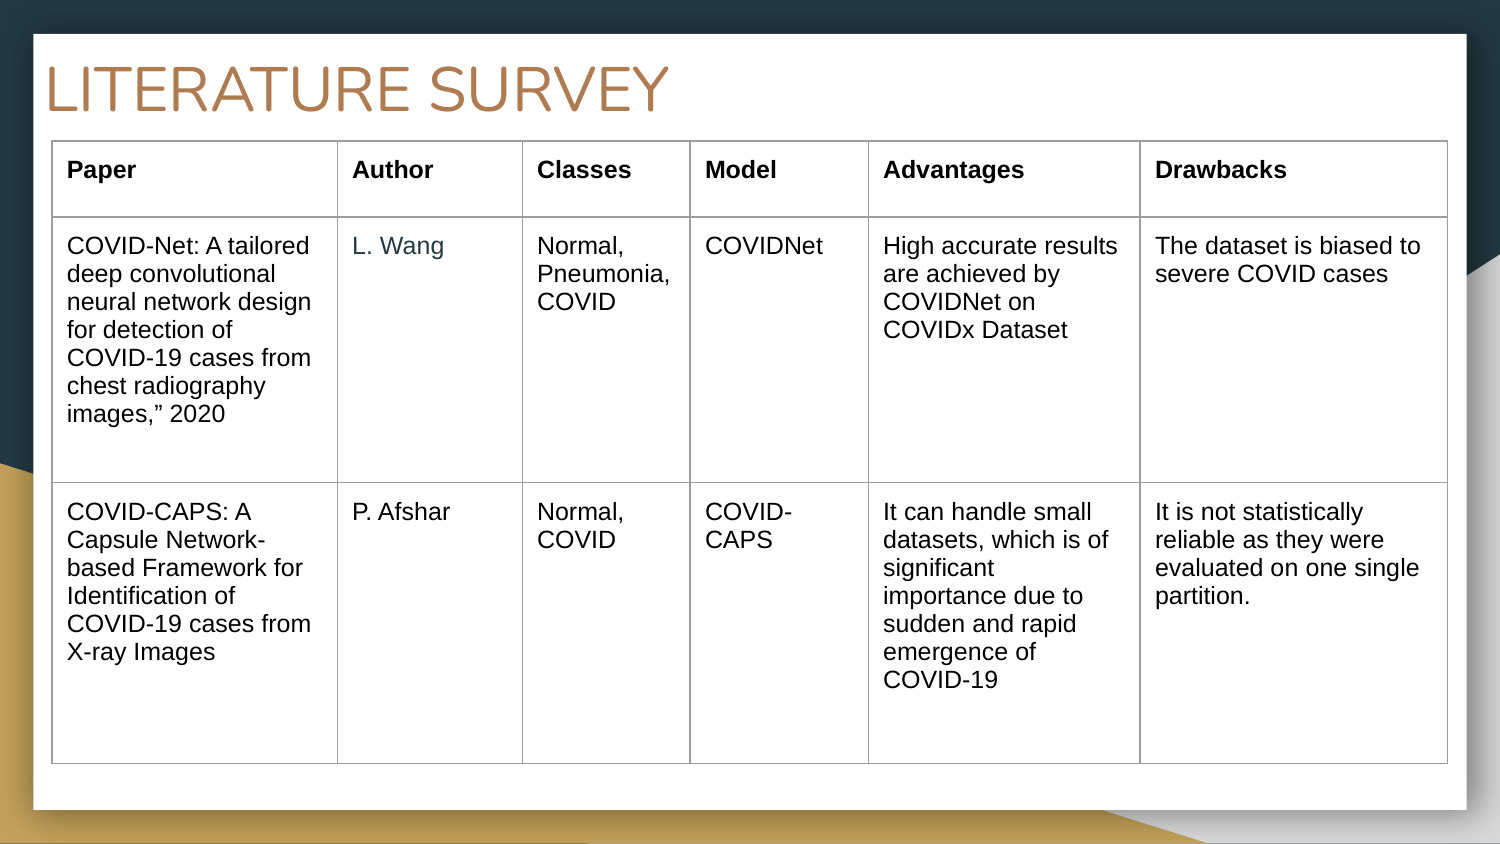

# LITERATURE SURVEY
| Paper | Author | Classes | Model | Advantages | Drawbacks |
| --- | --- | --- | --- | --- | --- |
| COVID-Net: A tailored deep convolutional neural network design for detection of COVID-19 cases from chest radiography images,” 2020 | L. Wang | Normal, Pneumonia, COVID | COVIDNet | High accurate results are achieved by COVIDNet on COVIDx Dataset | The dataset is biased to severe COVID cases |
| COVID-CAPS: A Capsule Network-based Framework for Identification of COVID-19 cases from X-ray Images | P. Afshar | Normal, COVID | COVID-CAPS | It can handle small datasets, which is of significant importance due to sudden and rapid emergence of COVID-19 | It is not statistically reliable as they were evaluated on one single partition. |